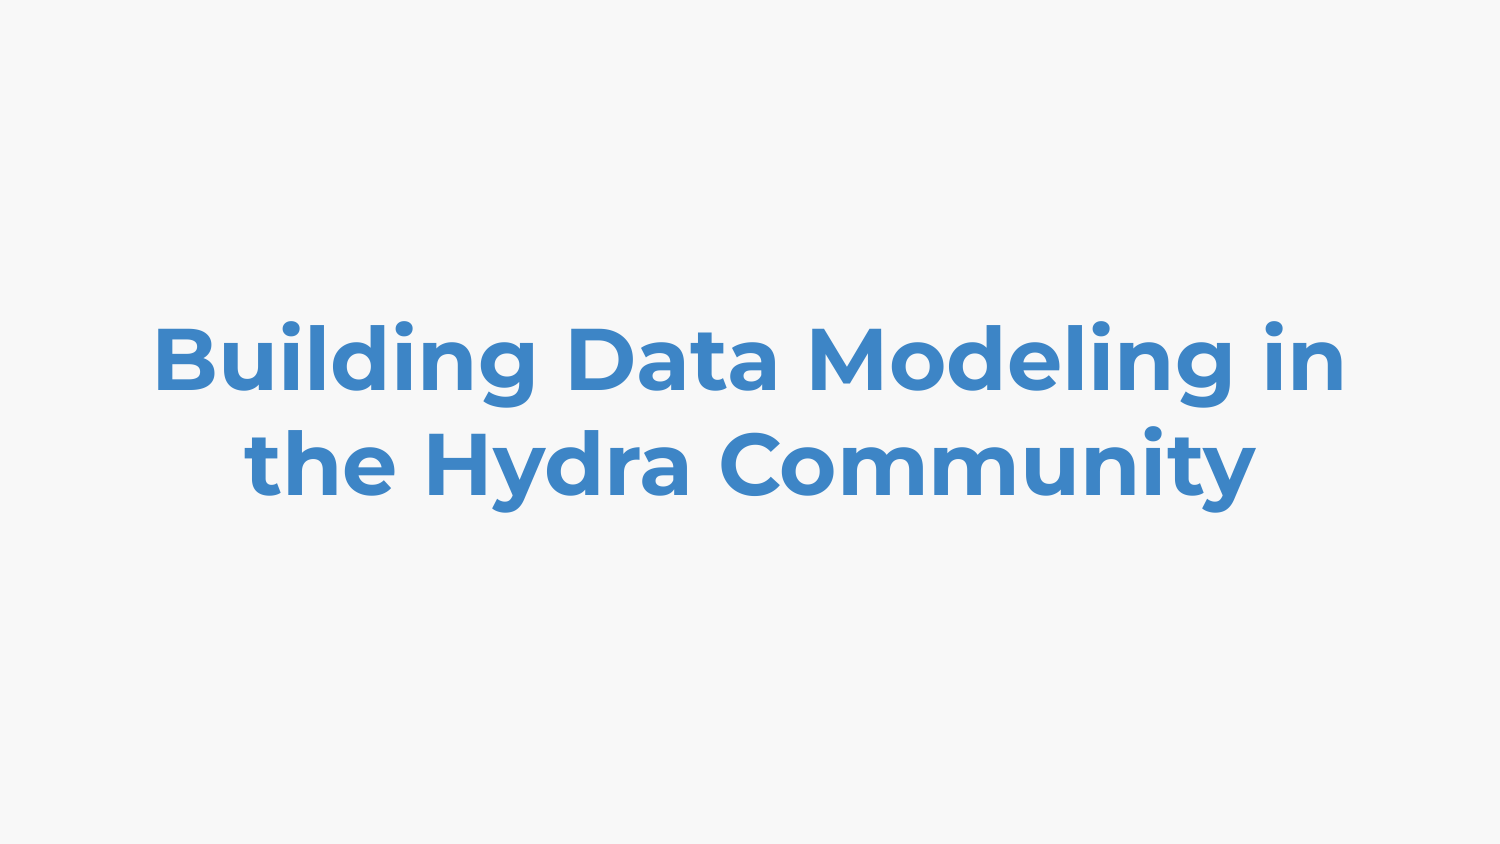

# Building Data Modeling in the Hydra Community